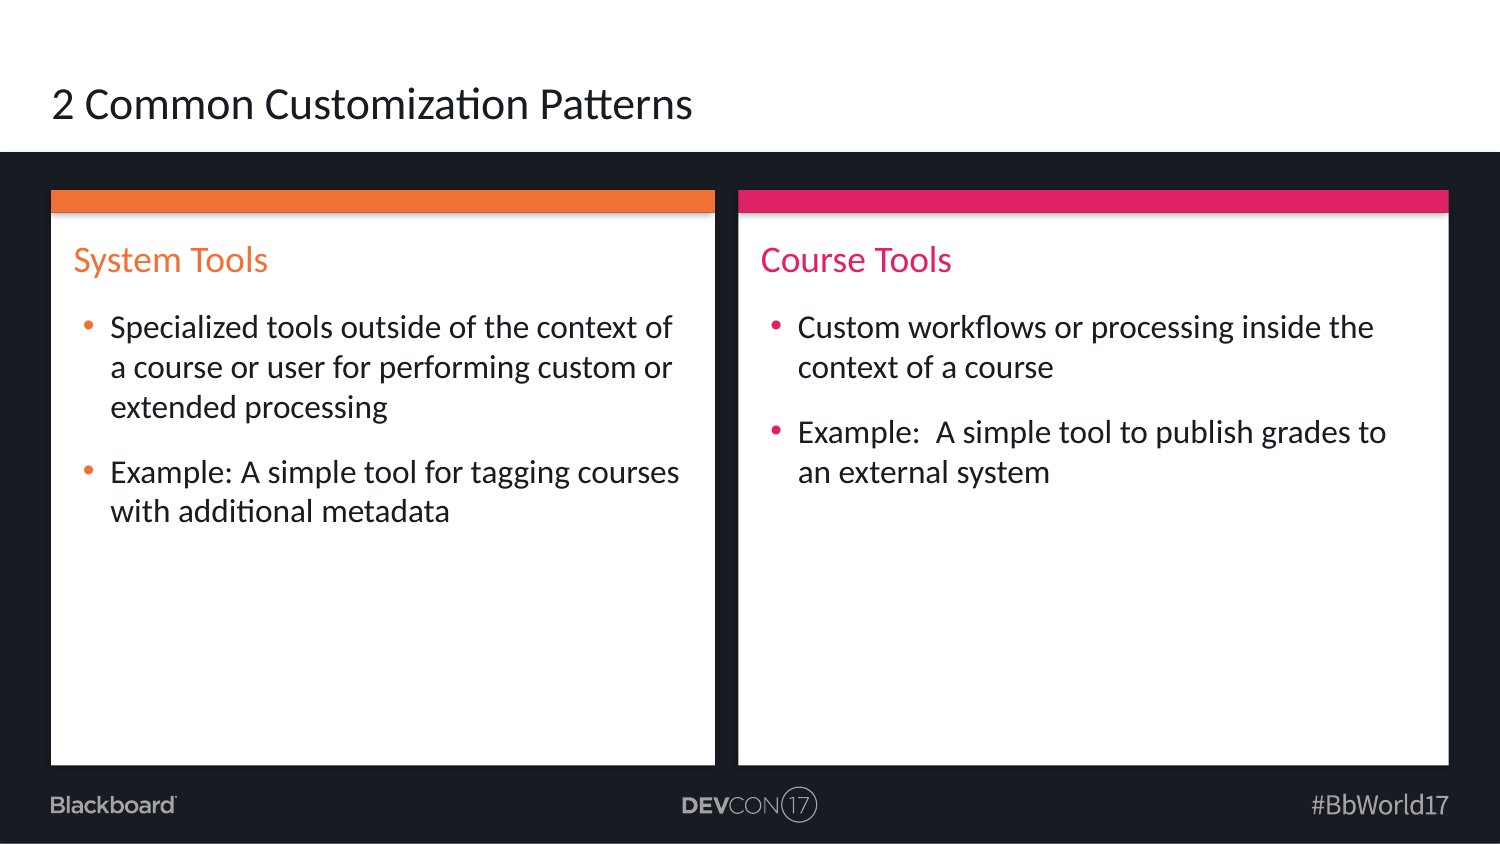

# 2 Common Customization Patterns

System Tools
Specialized tools outside of the context of a course or user for performing custom or extended processing
Example: A simple tool for tagging courses with additional metadata
Course Tools
Custom workflows or processing inside the context of a course
Example:  A simple tool to publish grades to an external system